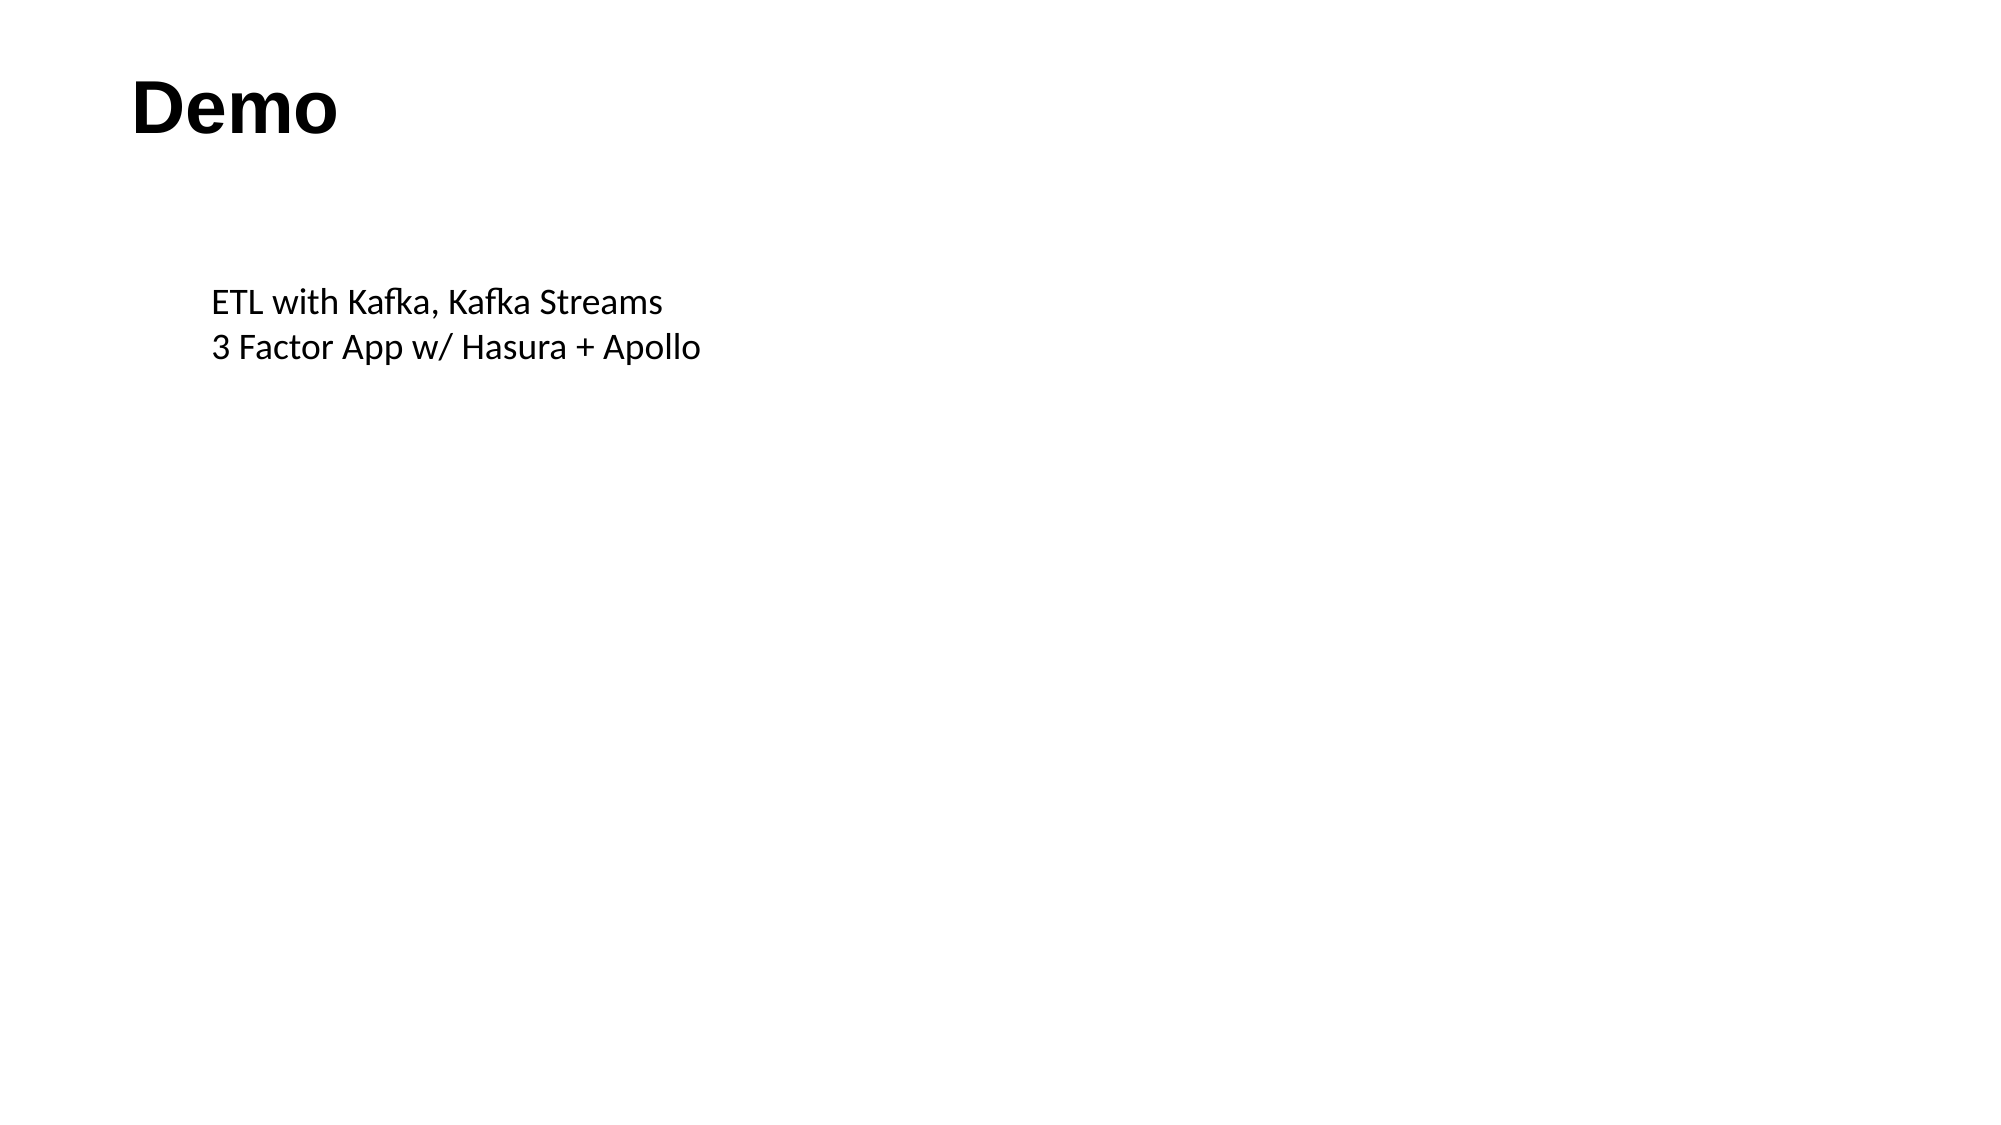

Demo
ETL with Kafka, Kafka Streams
3 Factor App w/ Hasura + Apollo